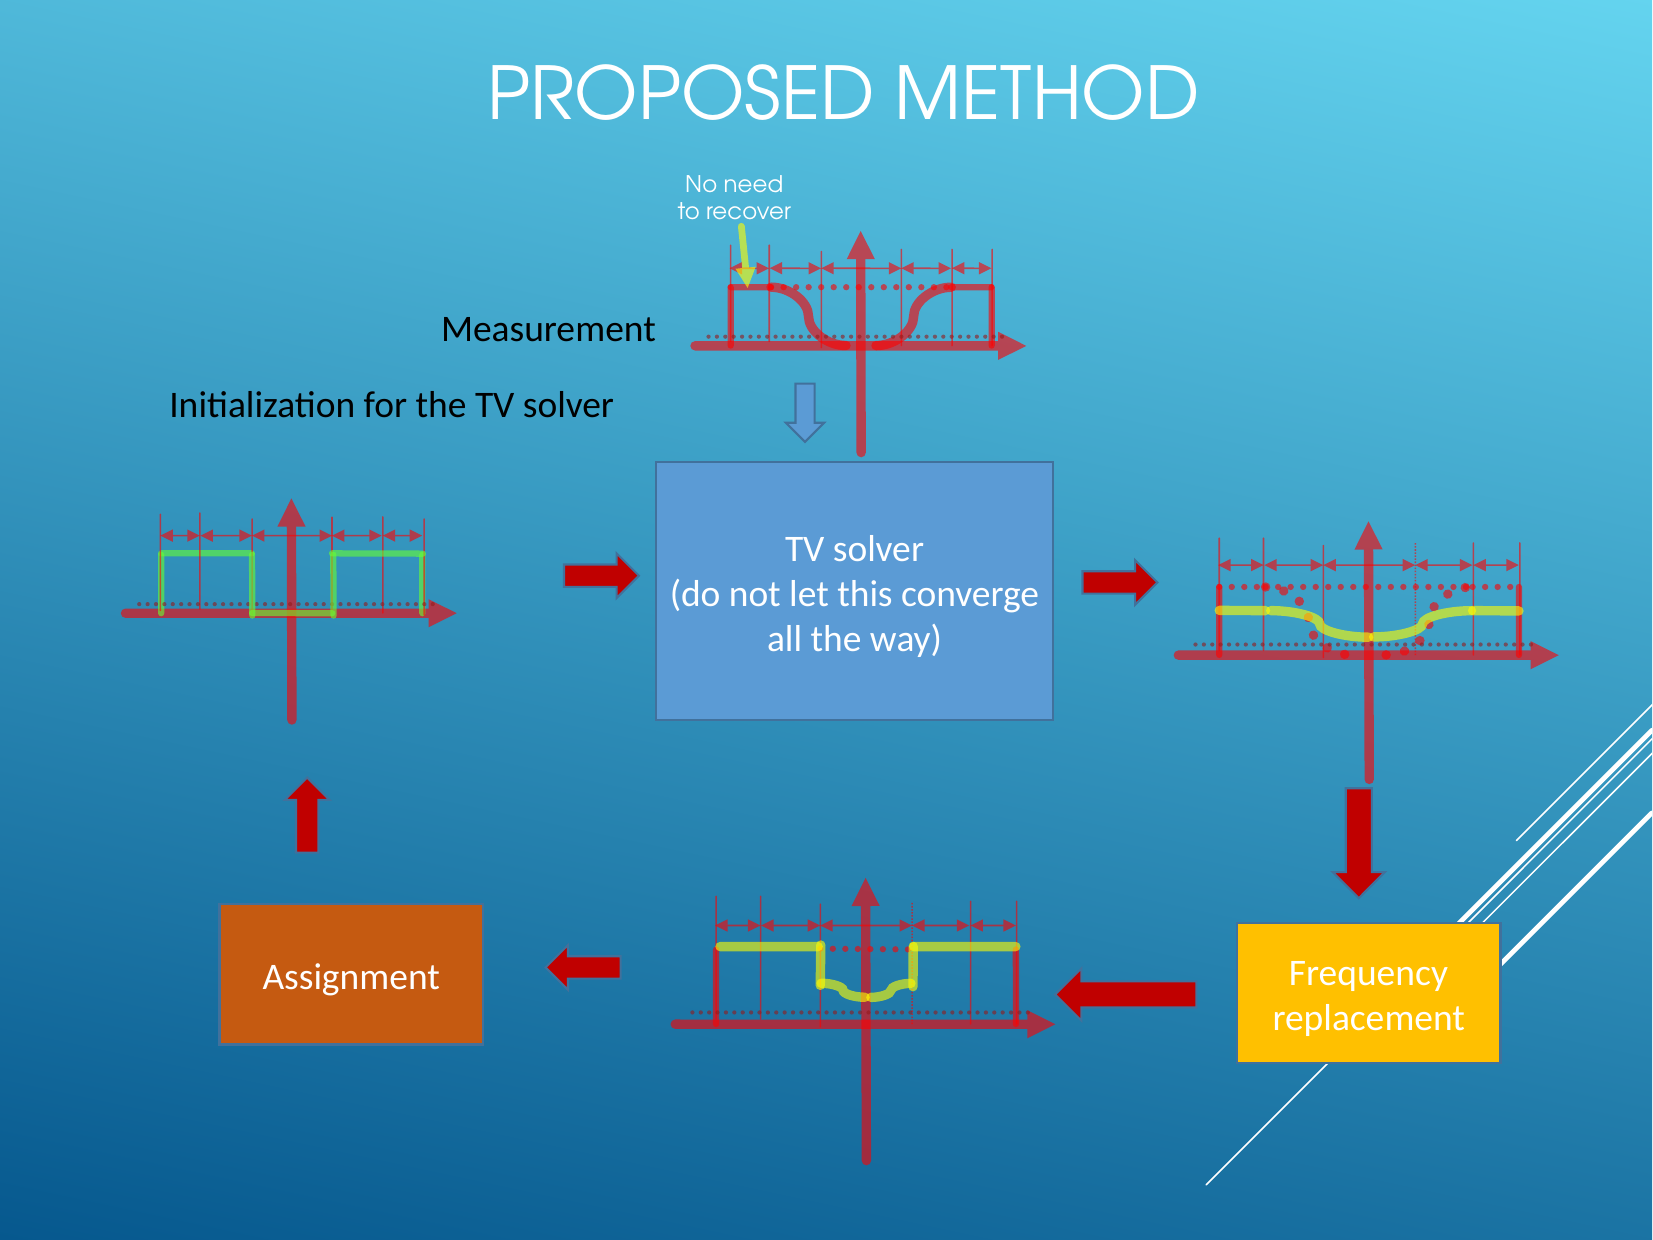

PROPOSED METHOD
No need
to recover

Measurement
Initialization for the TV solver

TV solver
(do not let this converge all the way)

Assignment

Frequency
replacement